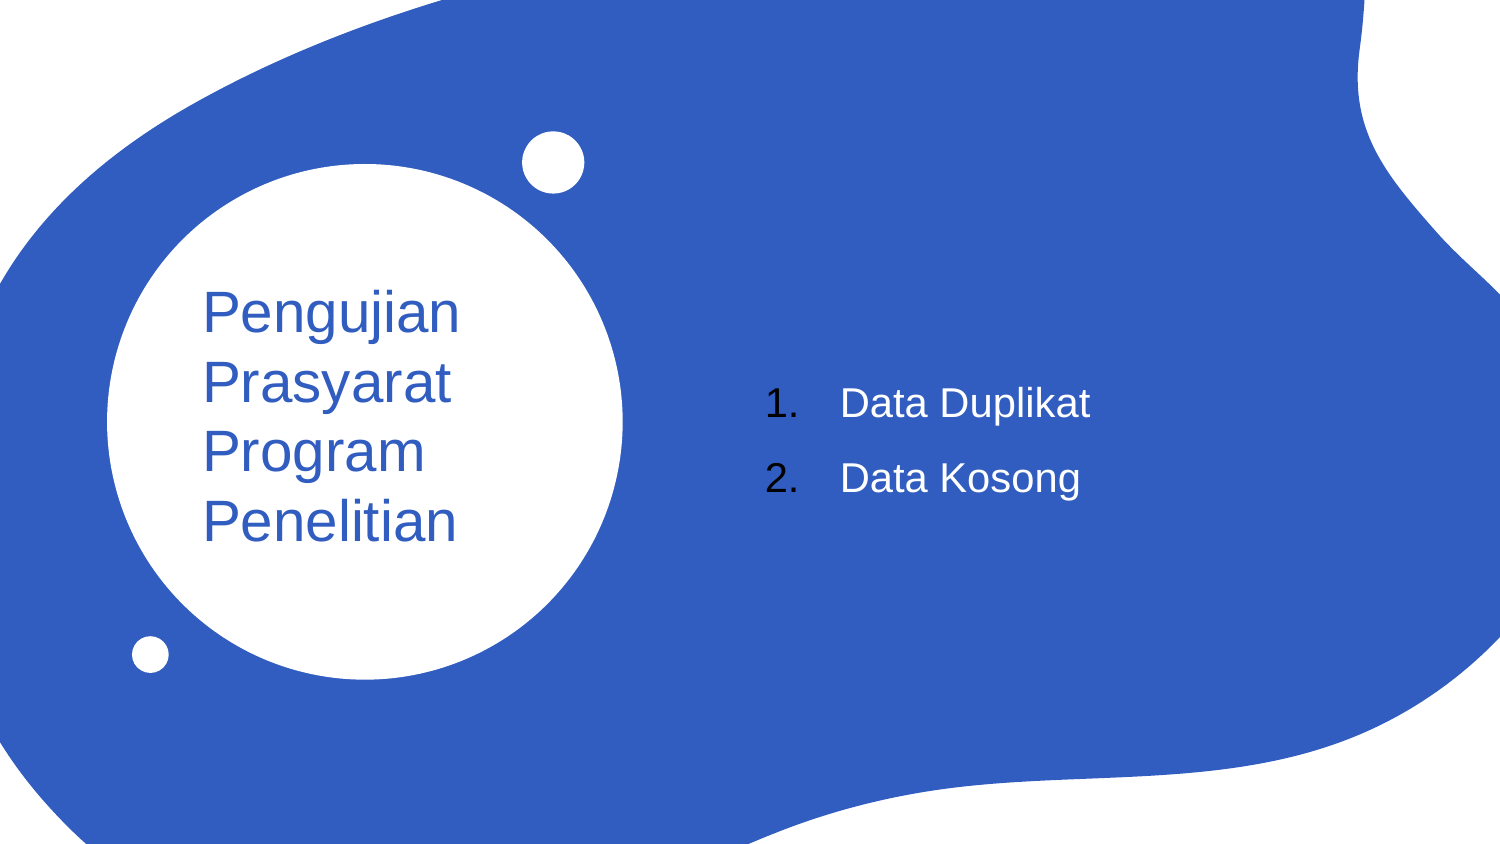

# Pengujian Prasyarat Program Penelitian
Data Duplikat
Data Kosong